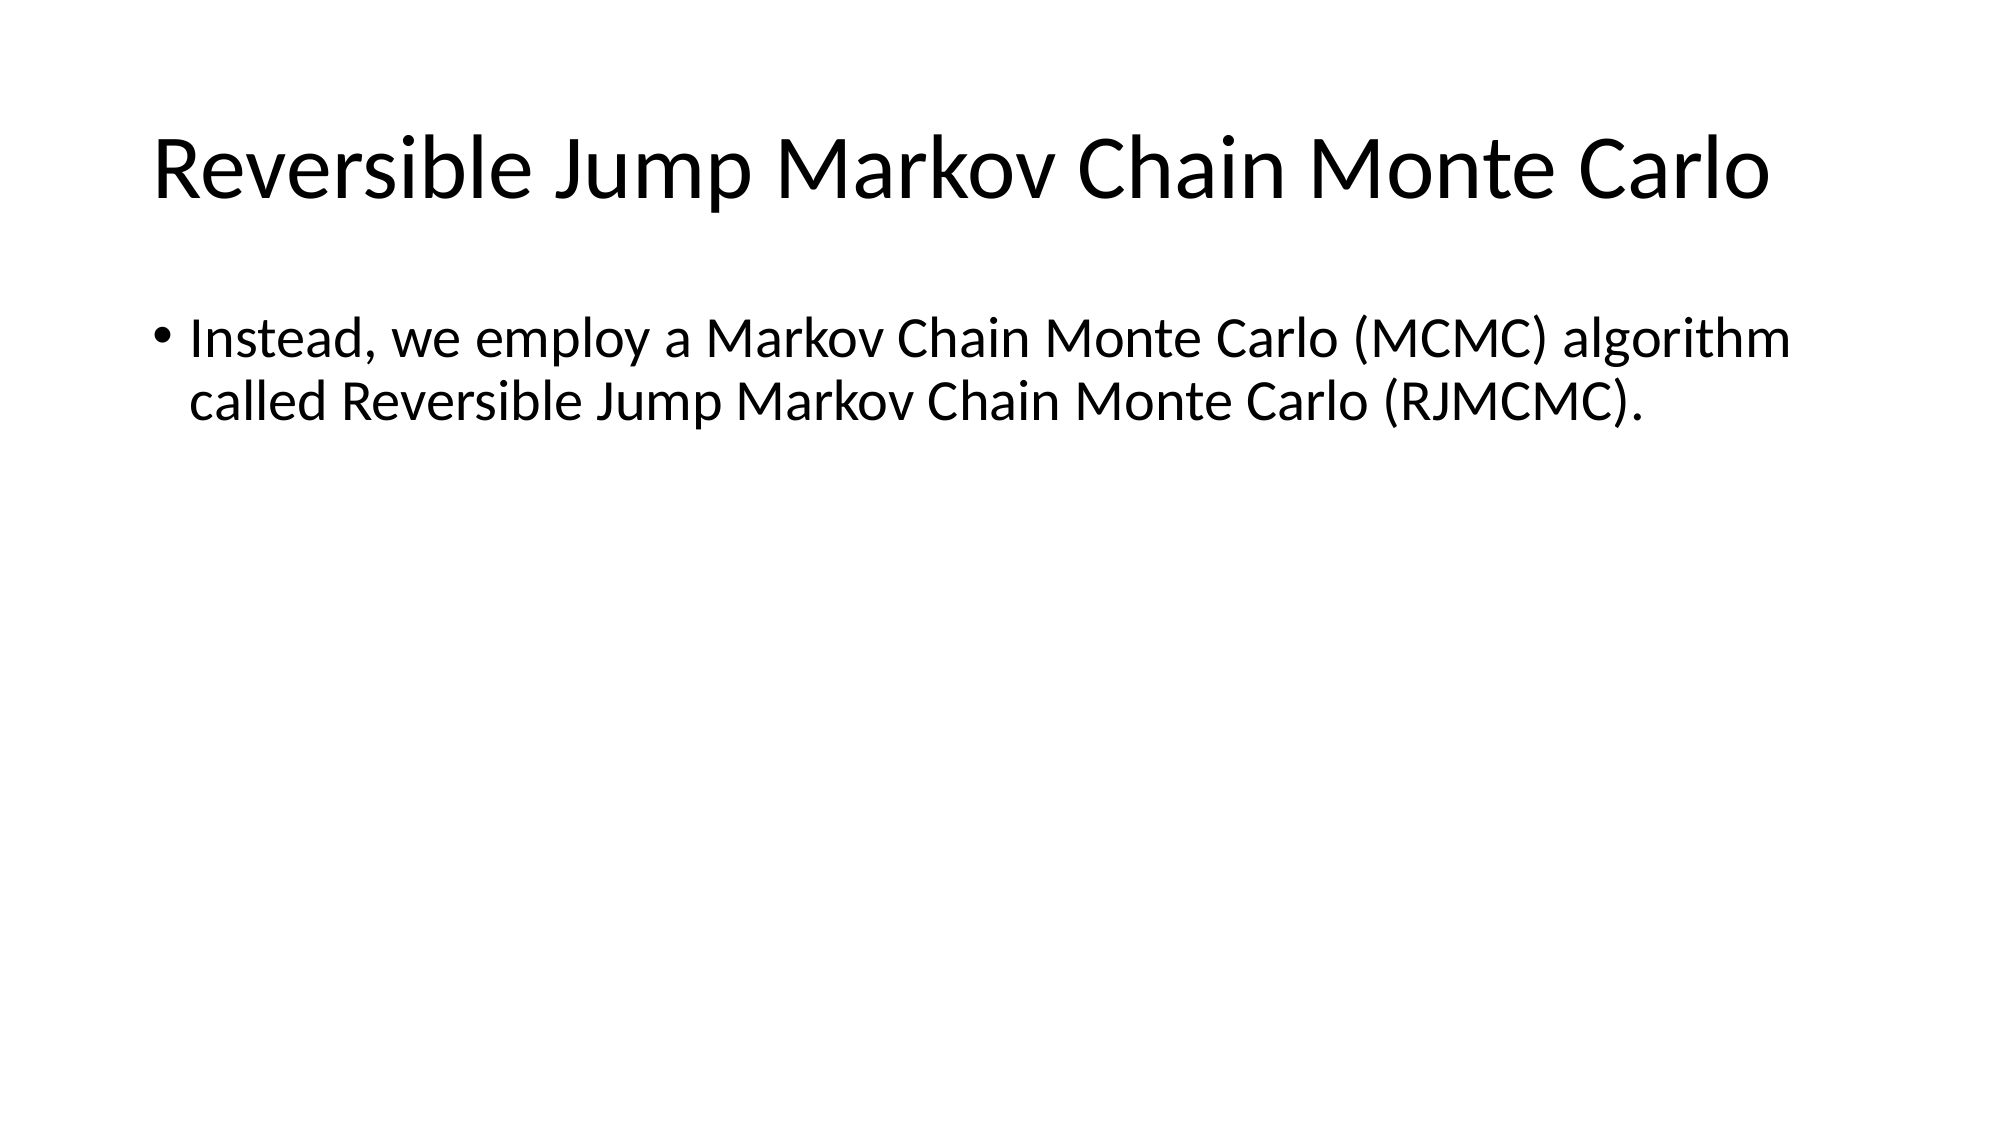

# Reversible Jump Markov Chain Monte Carlo
Instead, we employ a Markov Chain Monte Carlo (MCMC) algorithm called Reversible Jump Markov Chain Monte Carlo (RJMCMC).